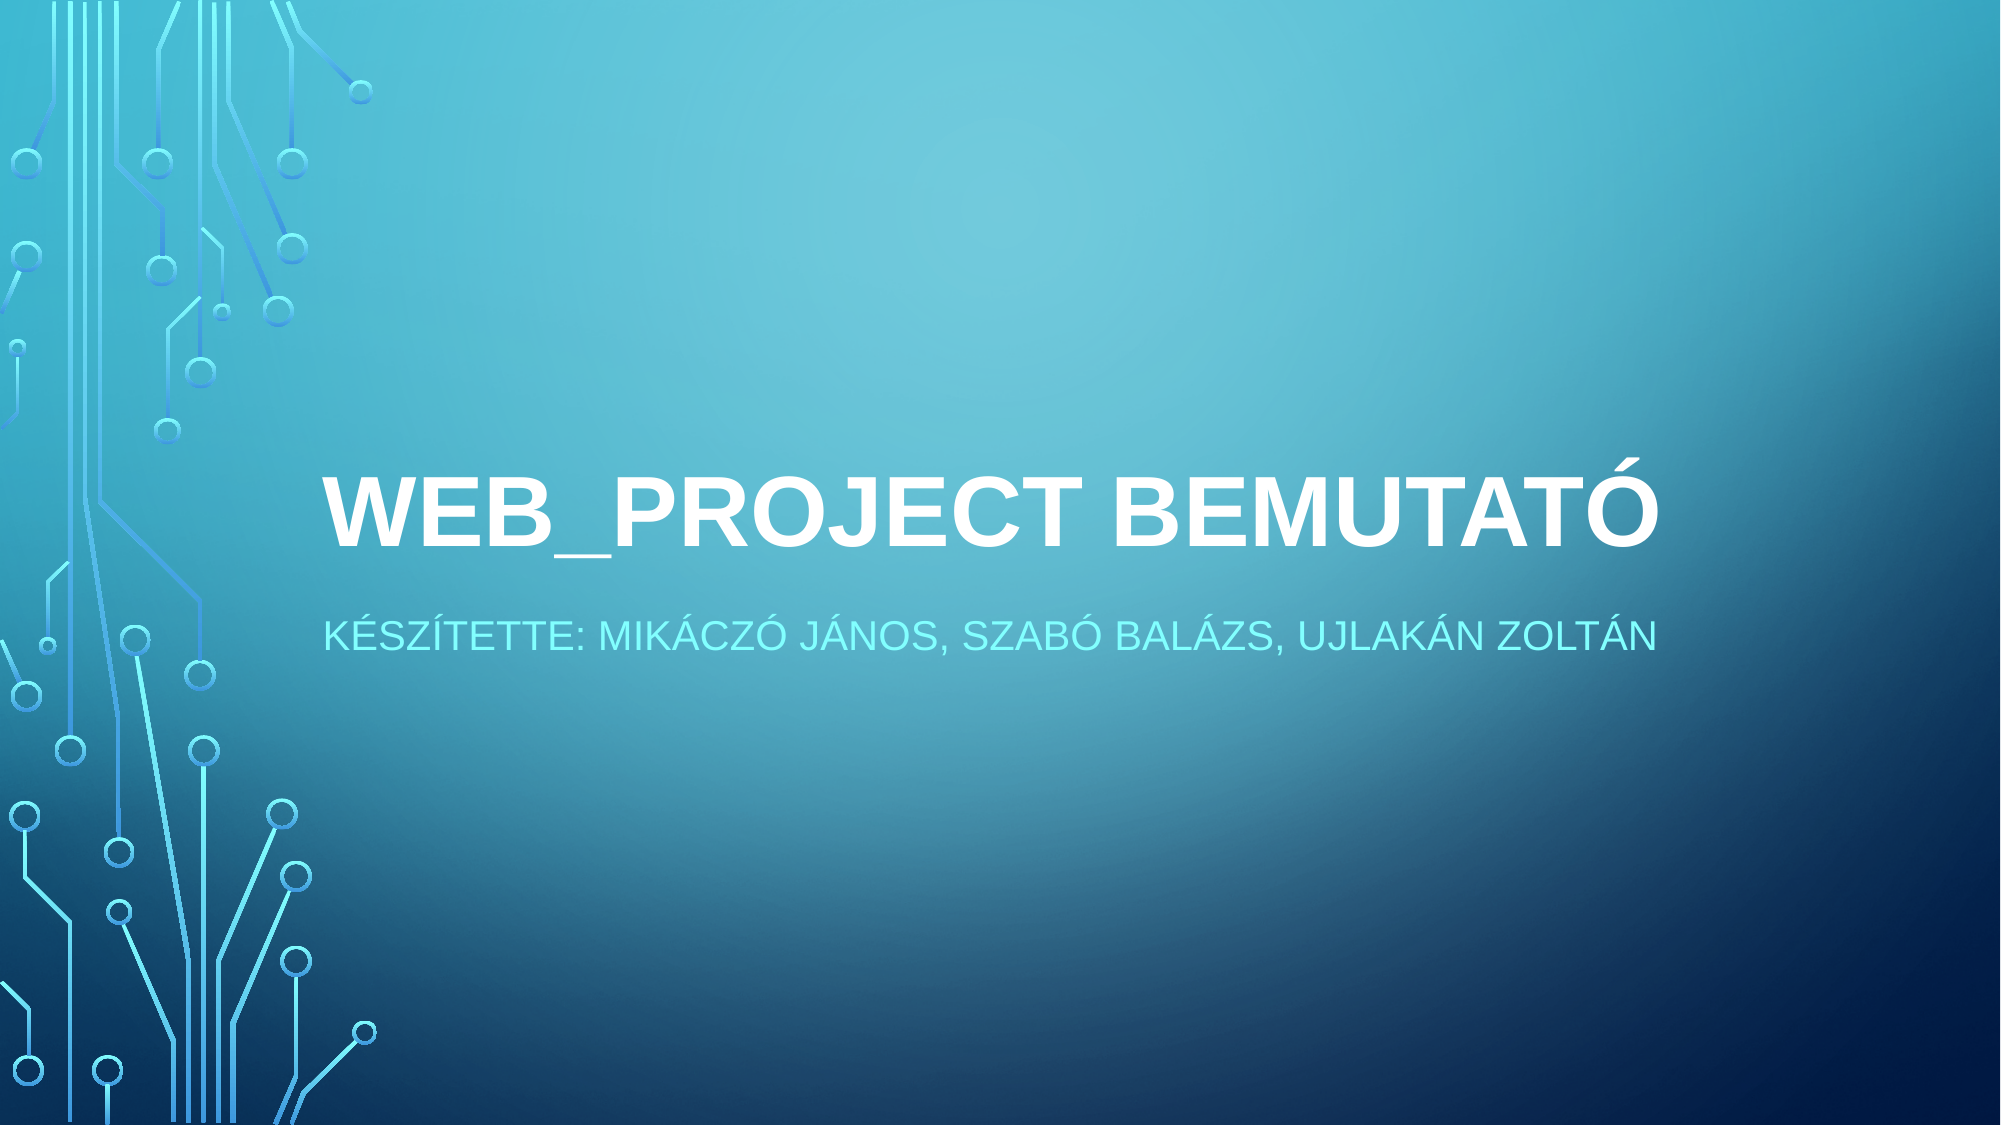

# Web_project bemutató
Készítette: Mikáczó János, Szabó Balázs, Ujlakán Zoltán